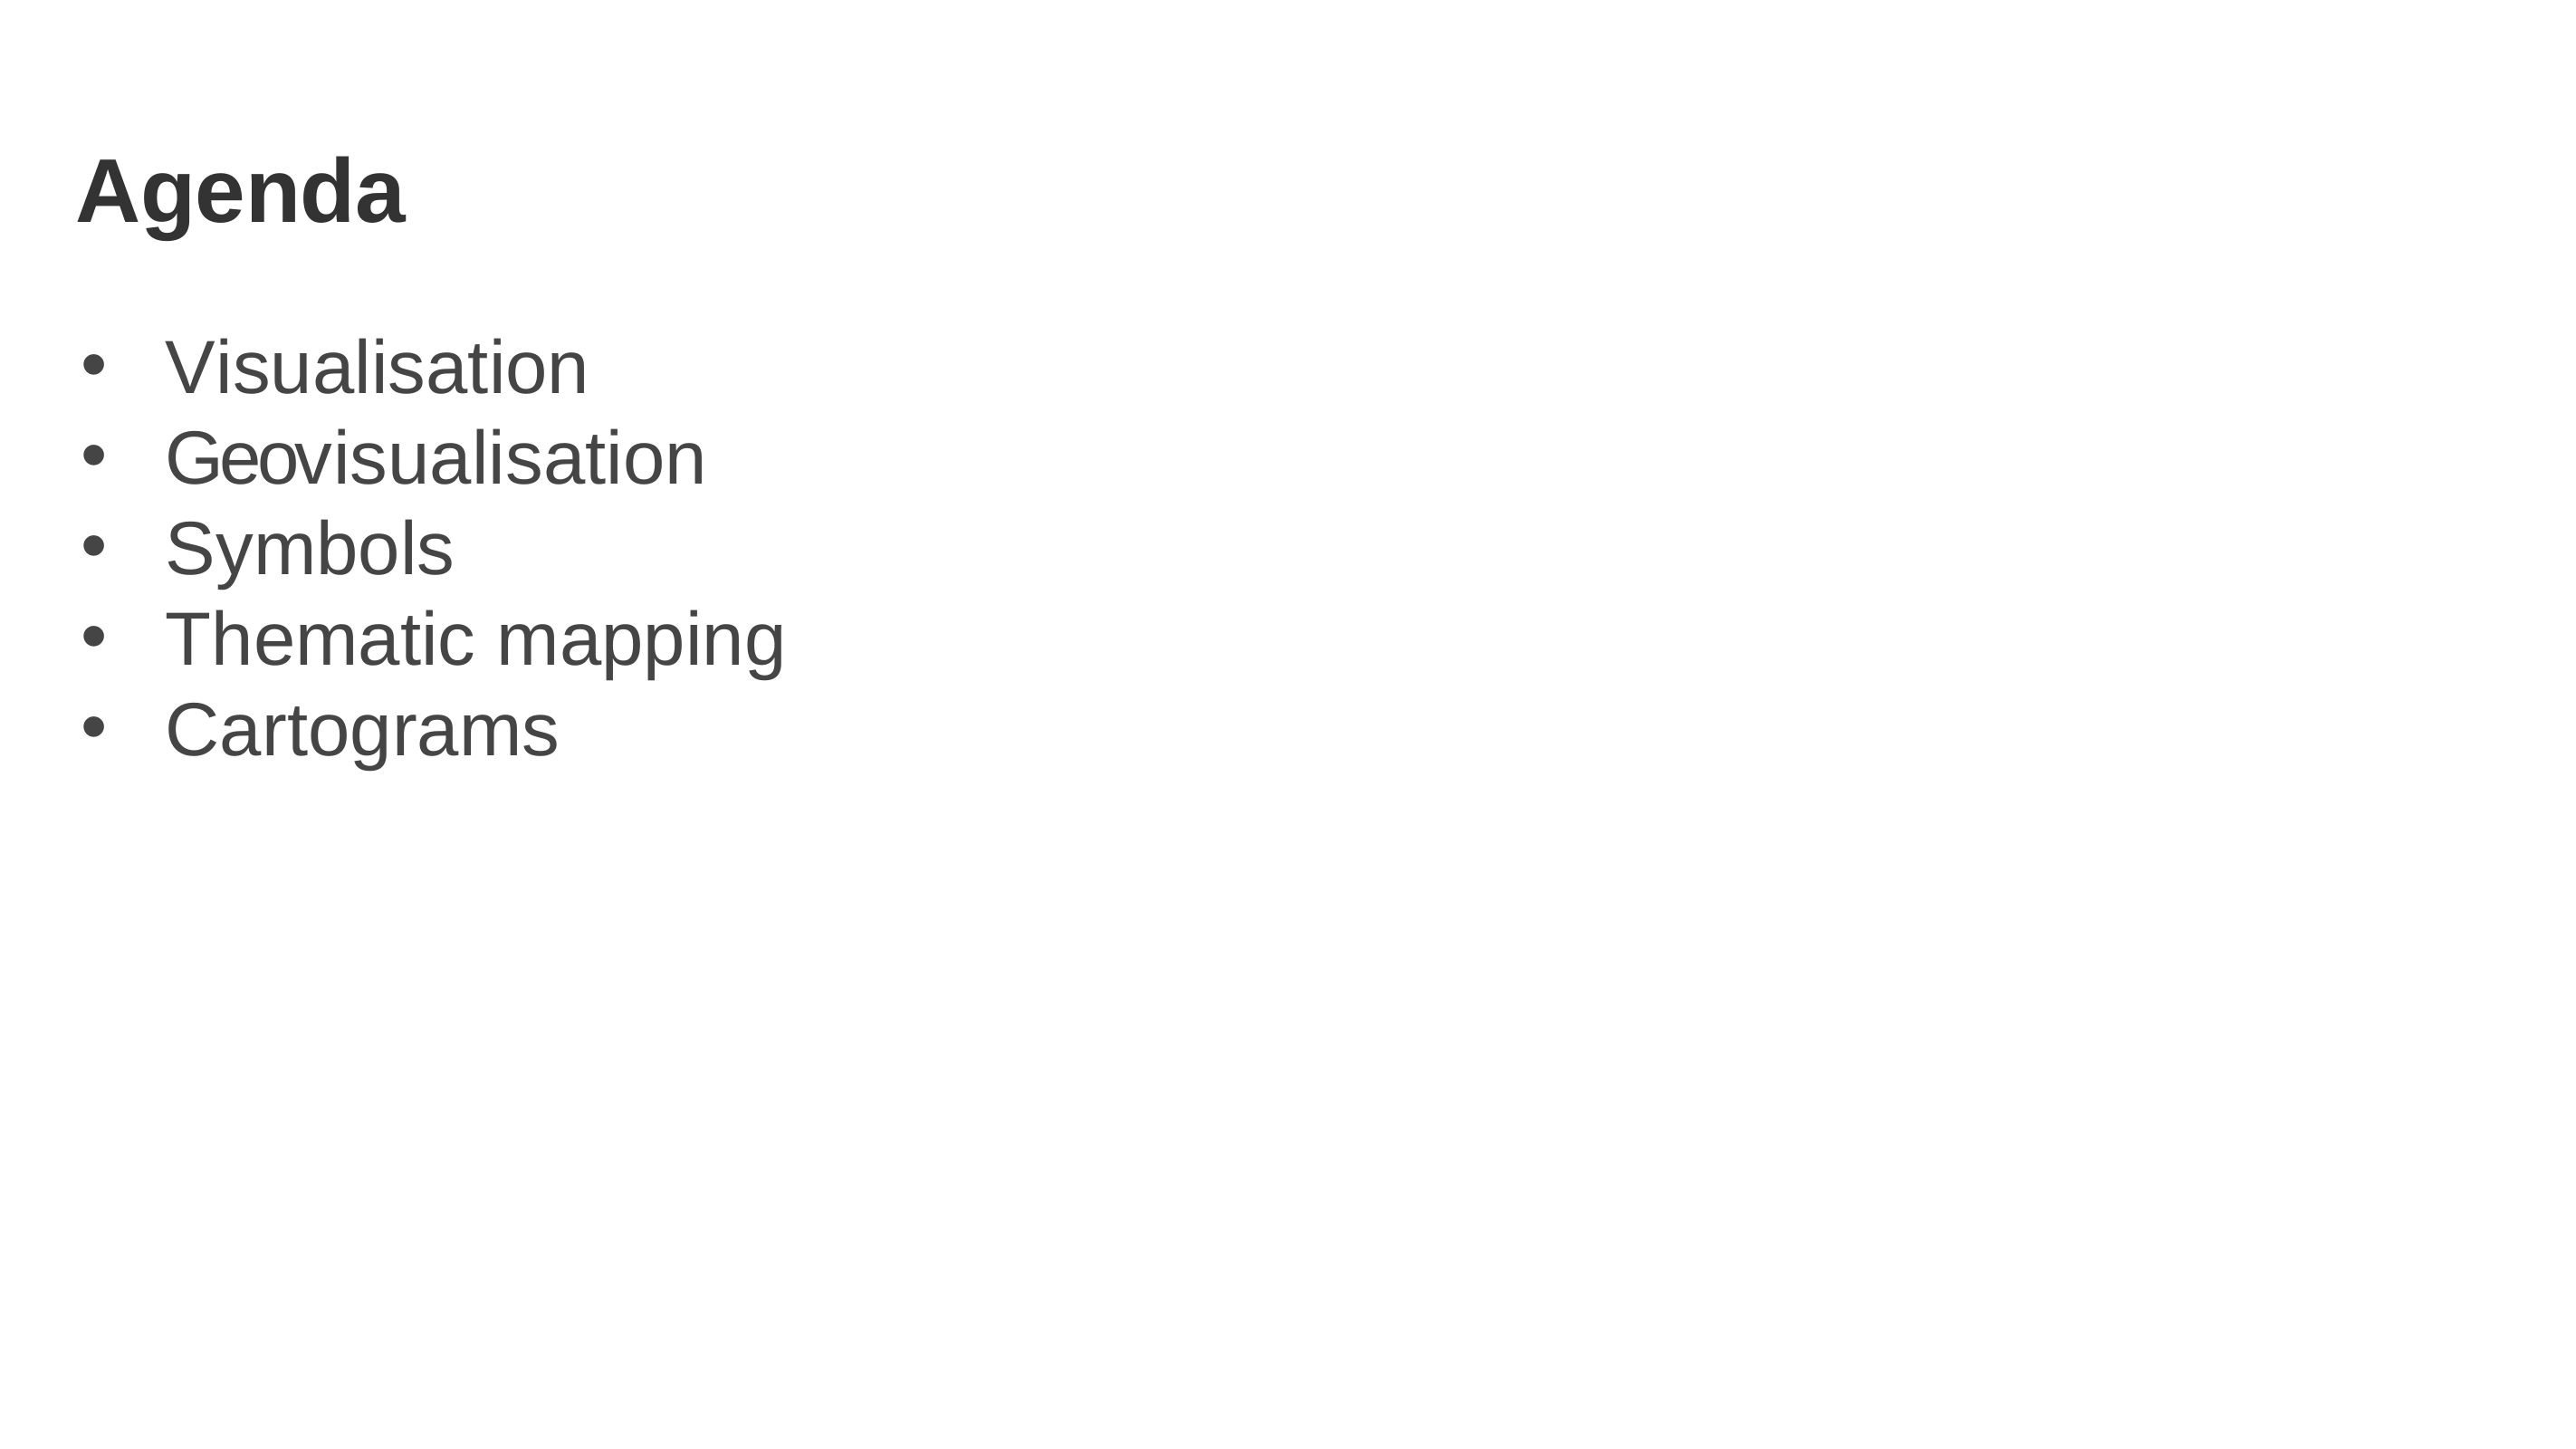

# Agenda
Visualisation
Geovisualisation
Symbols
Thematic mapping
Cartograms